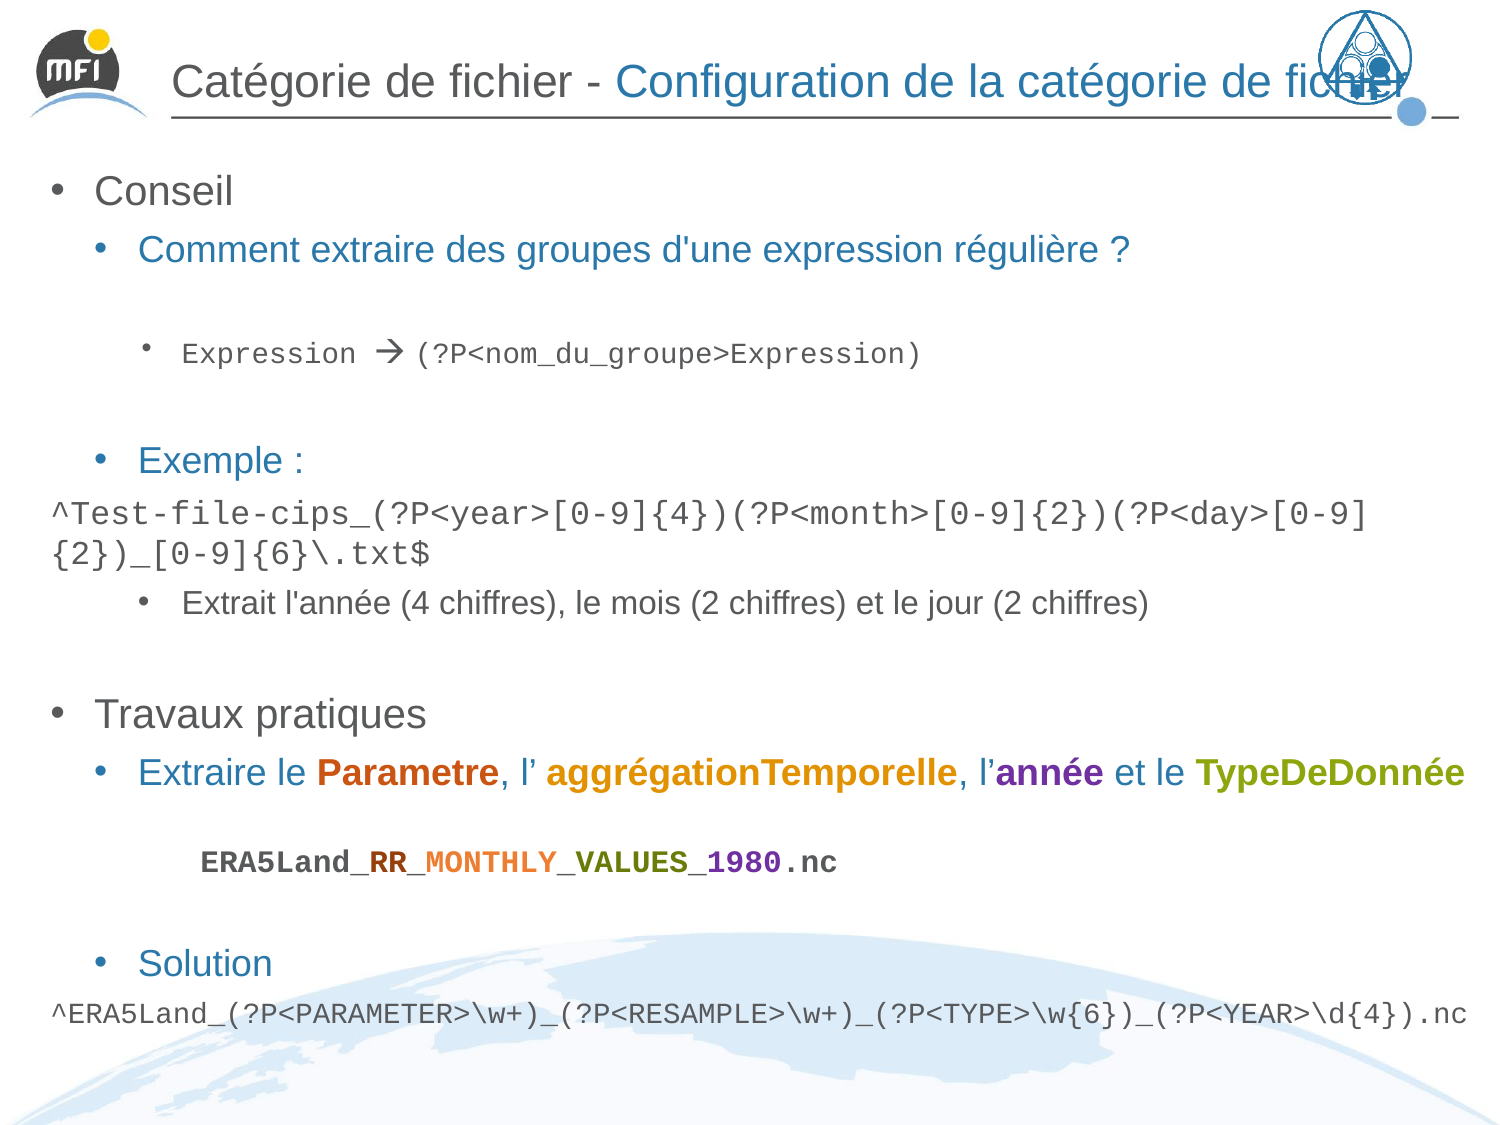

# Catégorie de fichier - Configuration de la catégorie de fichier
Conseil
Comment extraire des groupes d'une expression régulière ?

Expression 🡪 (?P<nom_du_groupe>Expression)

Exemple :
^Test-file-cips_(?P<year>[0-9]{4})(?P<month>[0-9]{2})(?P<day>[0-9]{2})_[0-9]{6}\.txt$
Extrait l'année (4 chiffres), le mois (2 chiffres) et le jour (2 chiffres)

Travaux pratiques
Extraire le Parametre, l’ aggrégationTemporelle, l’année et le TypeDeDonnée

ERA5Land_RR_MONTHLY_VALUES_1980.nc

Solution
^ERA5Land_(?P<PARAMETER>\w+)_(?P<RESAMPLE>\w+)_(?P<TYPE>\w{6})_(?P<YEAR>\d{4}).nc